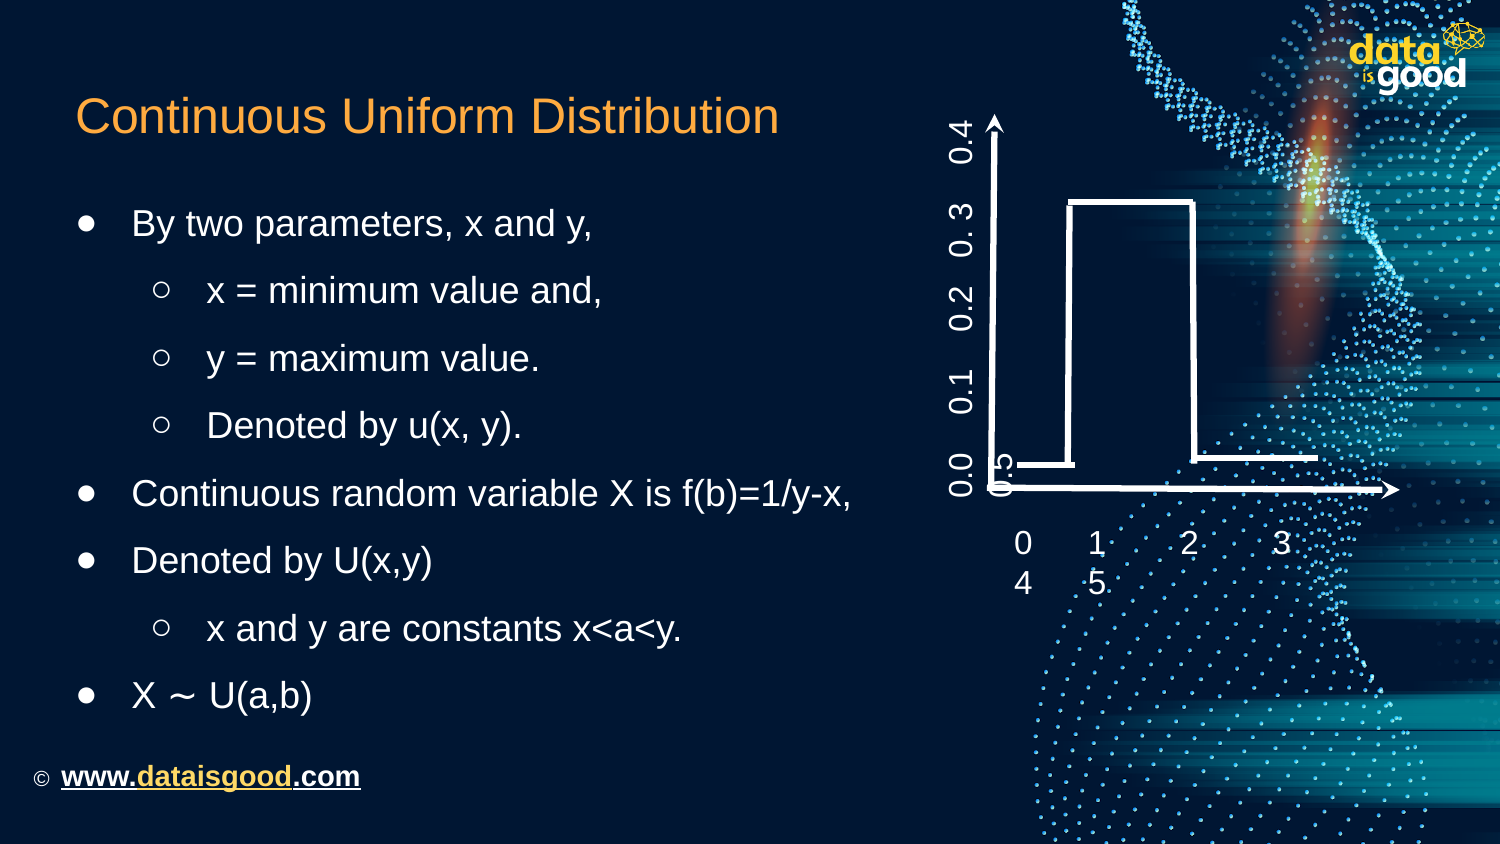

# Continuous Uniform Distribution
By two parameters, x and y,
x = minimum value and,
y = maximum value.
Denoted by u(x, y).
Continuous random variable X is f(b)=1/y-x,
Denoted by U(x,y)
x and y are constants x<a<y.
X ∼ U(a,b)
0.0    0.1    0.2   0. 3    0.4    0.5
0      1        2        3        4      5